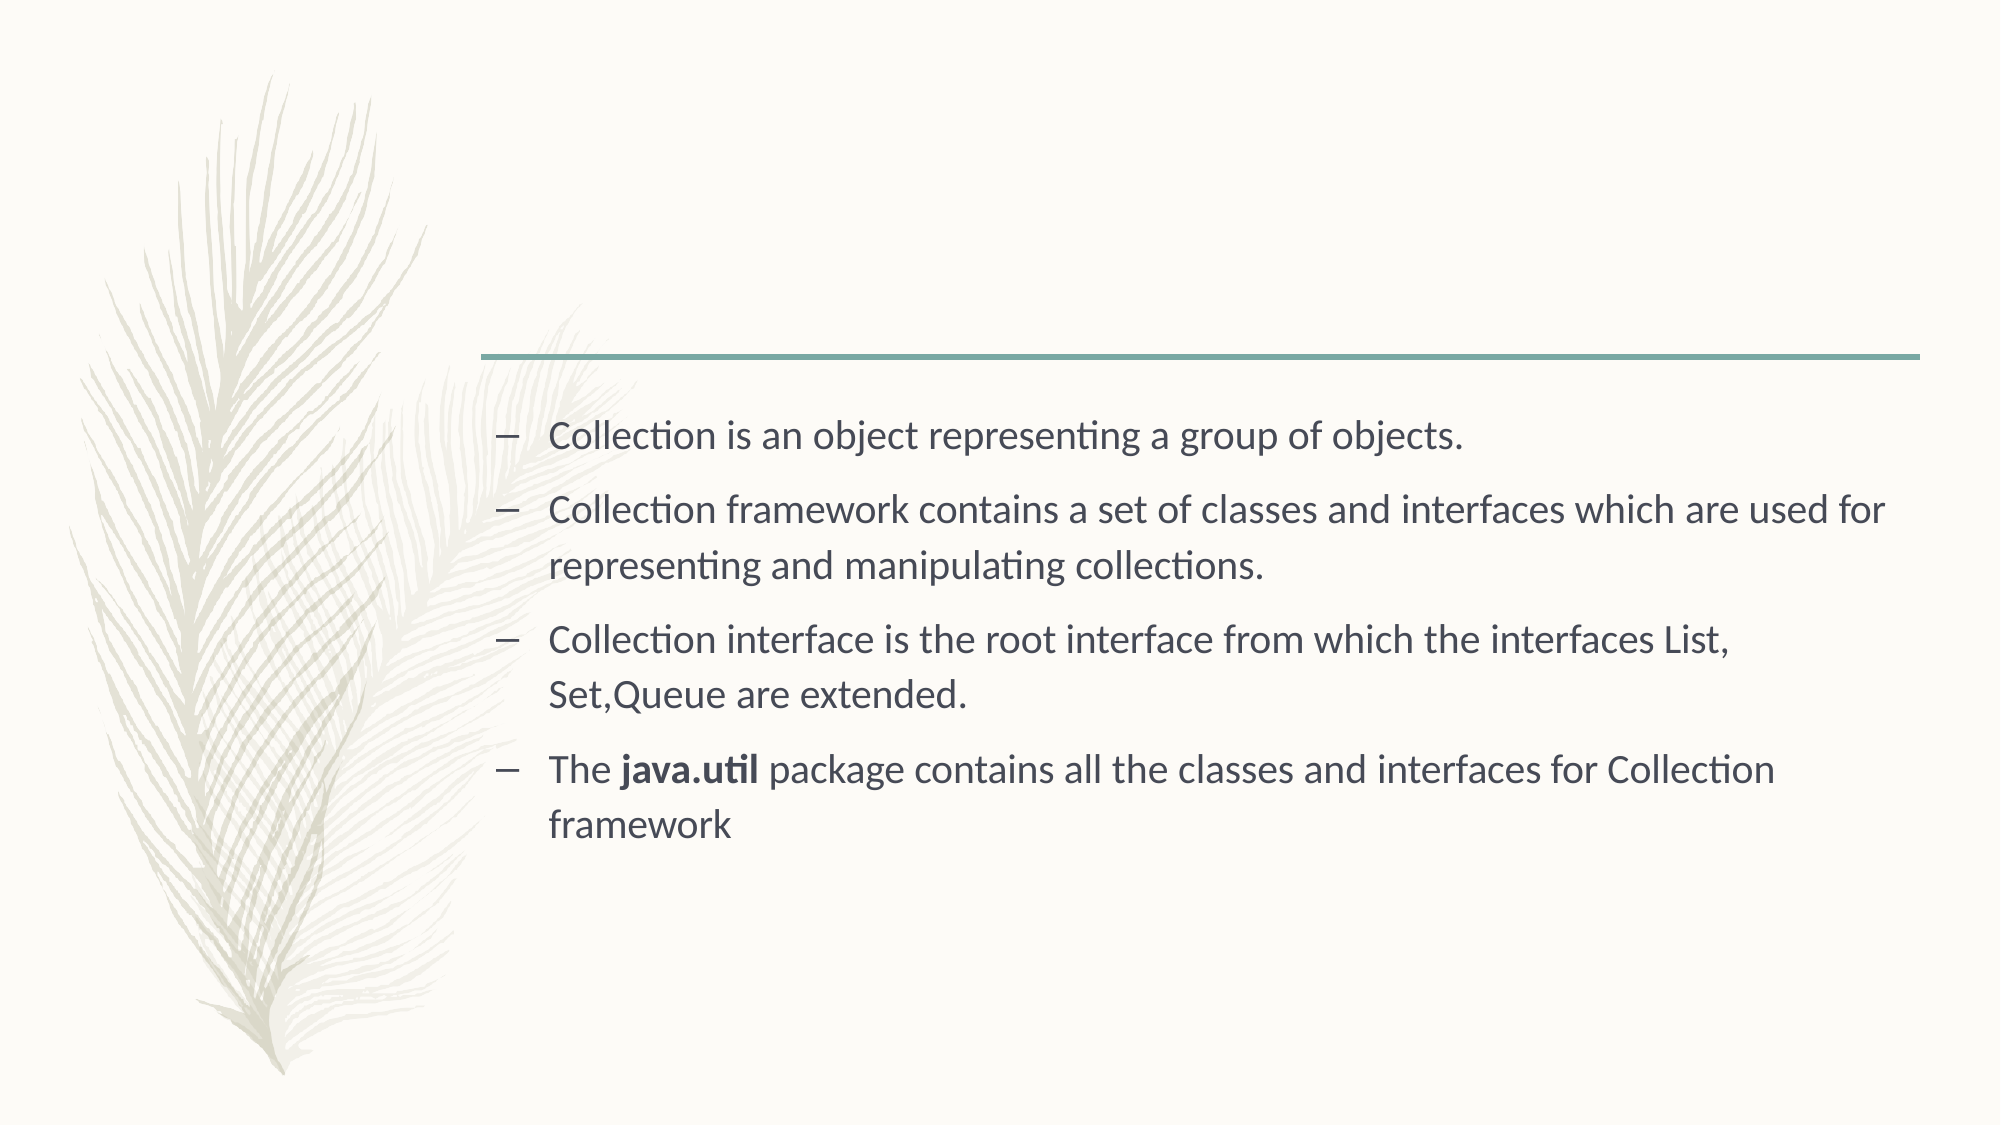

Collection is an object representing a group of objects.
Collection framework contains a set of classes and interfaces which are used for  representing and manipulating collections.
Collection interface is the root interface from which the interfaces List,  Set,Queue are extended.
The java.util package contains all the classes and interfaces for Collection  framework